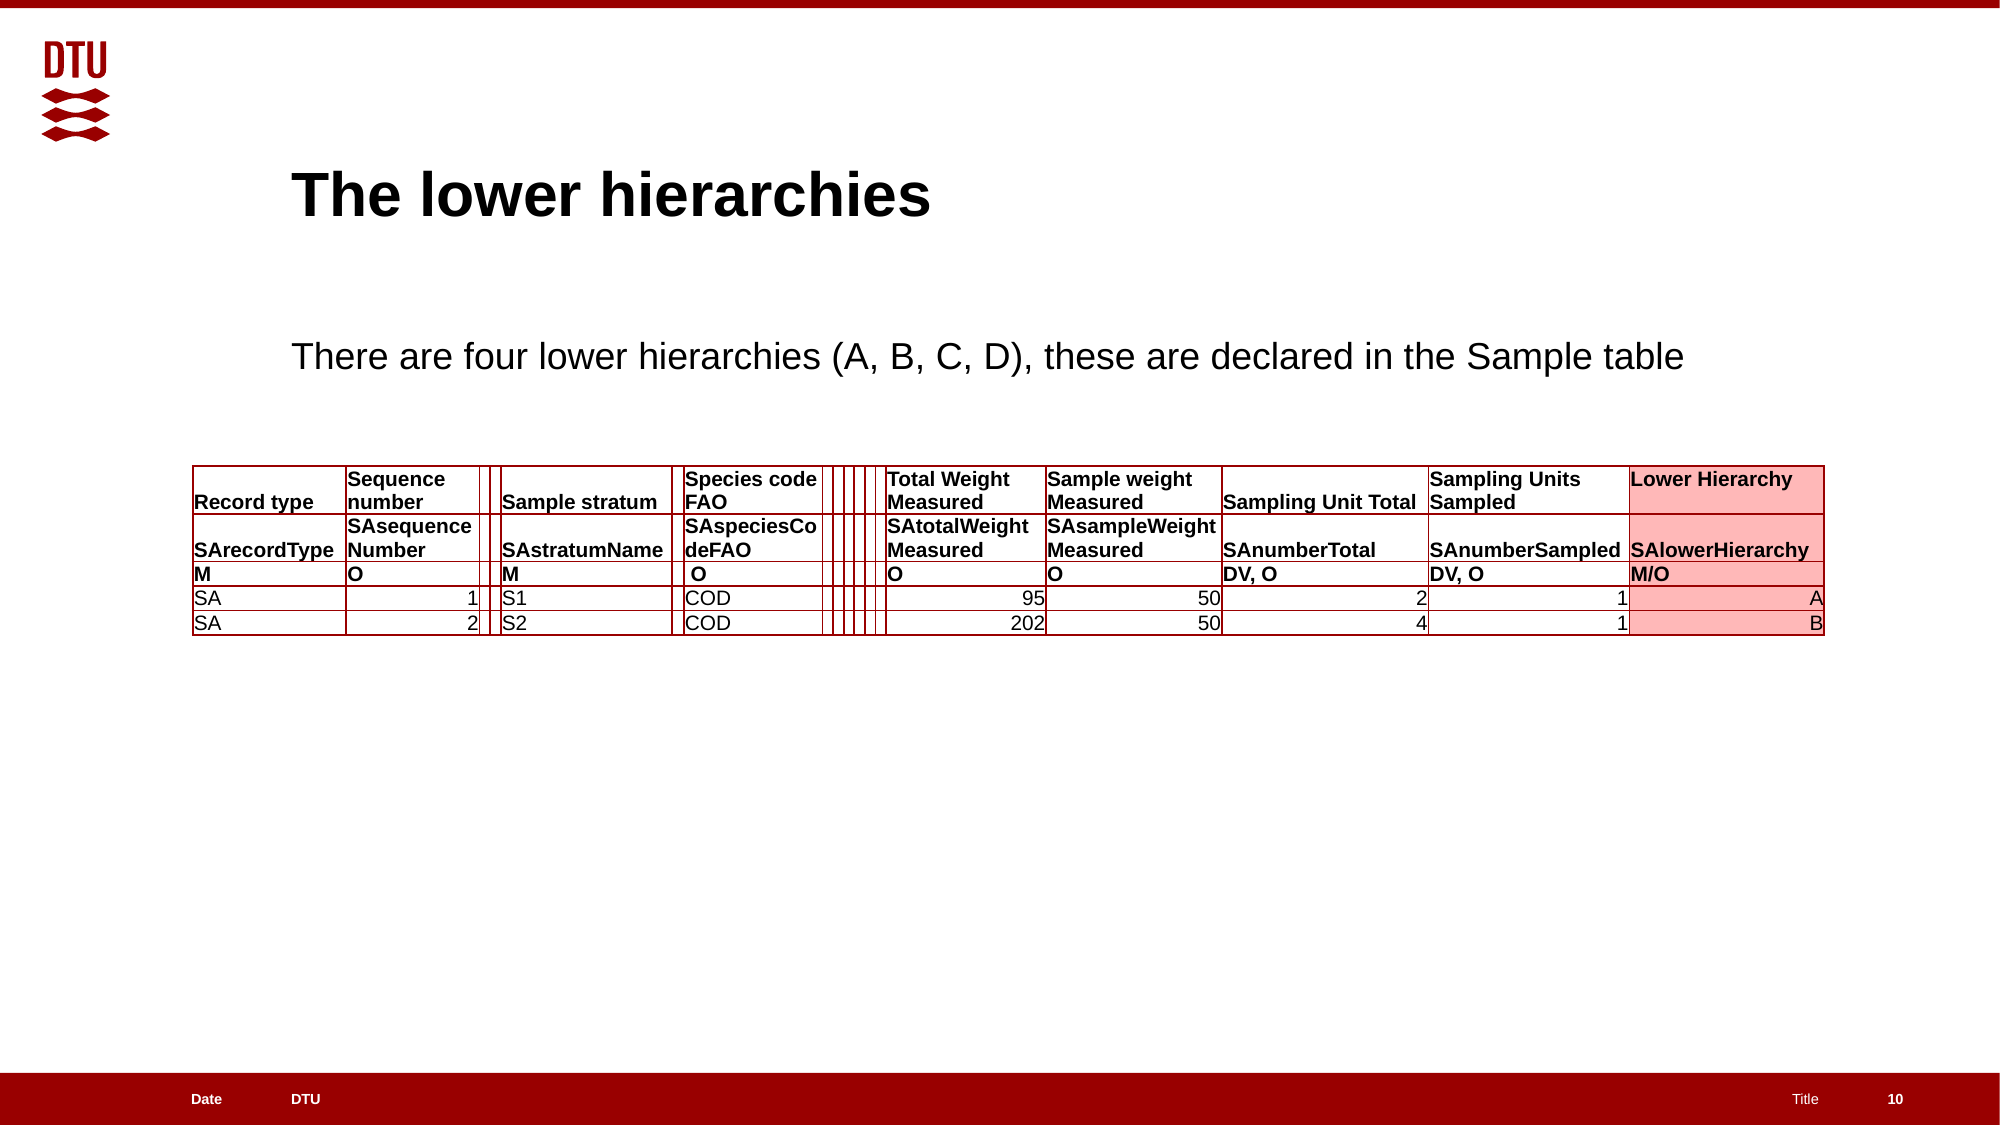

# The lower hierarchies

There are four lower hierarchies (A, B, C, D), these are declared in the Sample table

| Record type | Sequence number |  |  | Sample stratum |  | Species code FAO |  |  |  |  |  |  | Total Weight Measured | Sample weight Measured | Sampling Unit Total | Sampling Units Sampled | Lower Hierarchy |
| --- | --- | --- | --- | --- | --- | --- | --- | --- | --- | --- | --- | --- | --- | --- | --- | --- | --- |
| SArecordType | SAsequenceNumber |  |  | SAstratumName |  | SAspeciesCodeFAO |  |  |  |  |  |  | SAtotalWeightMeasured | SAsampleWeightMeasured | SAnumberTotal | SAnumberSampled | SAlowerHierarchy |
| M | O |  |  | M |  | O |  |  |  |  |  |  | O | O | DV, O | DV, O | M/O |
| SA | 1 |  |  | S1 |  | COD |  |  |  |  |  |  | 95 | 50 | 2 | 1 | A |
| SA | 2 |  |  | S2 |  | COD |  |  |  |  |  |  | 202 | 50 | 4 | 1 | B |
10